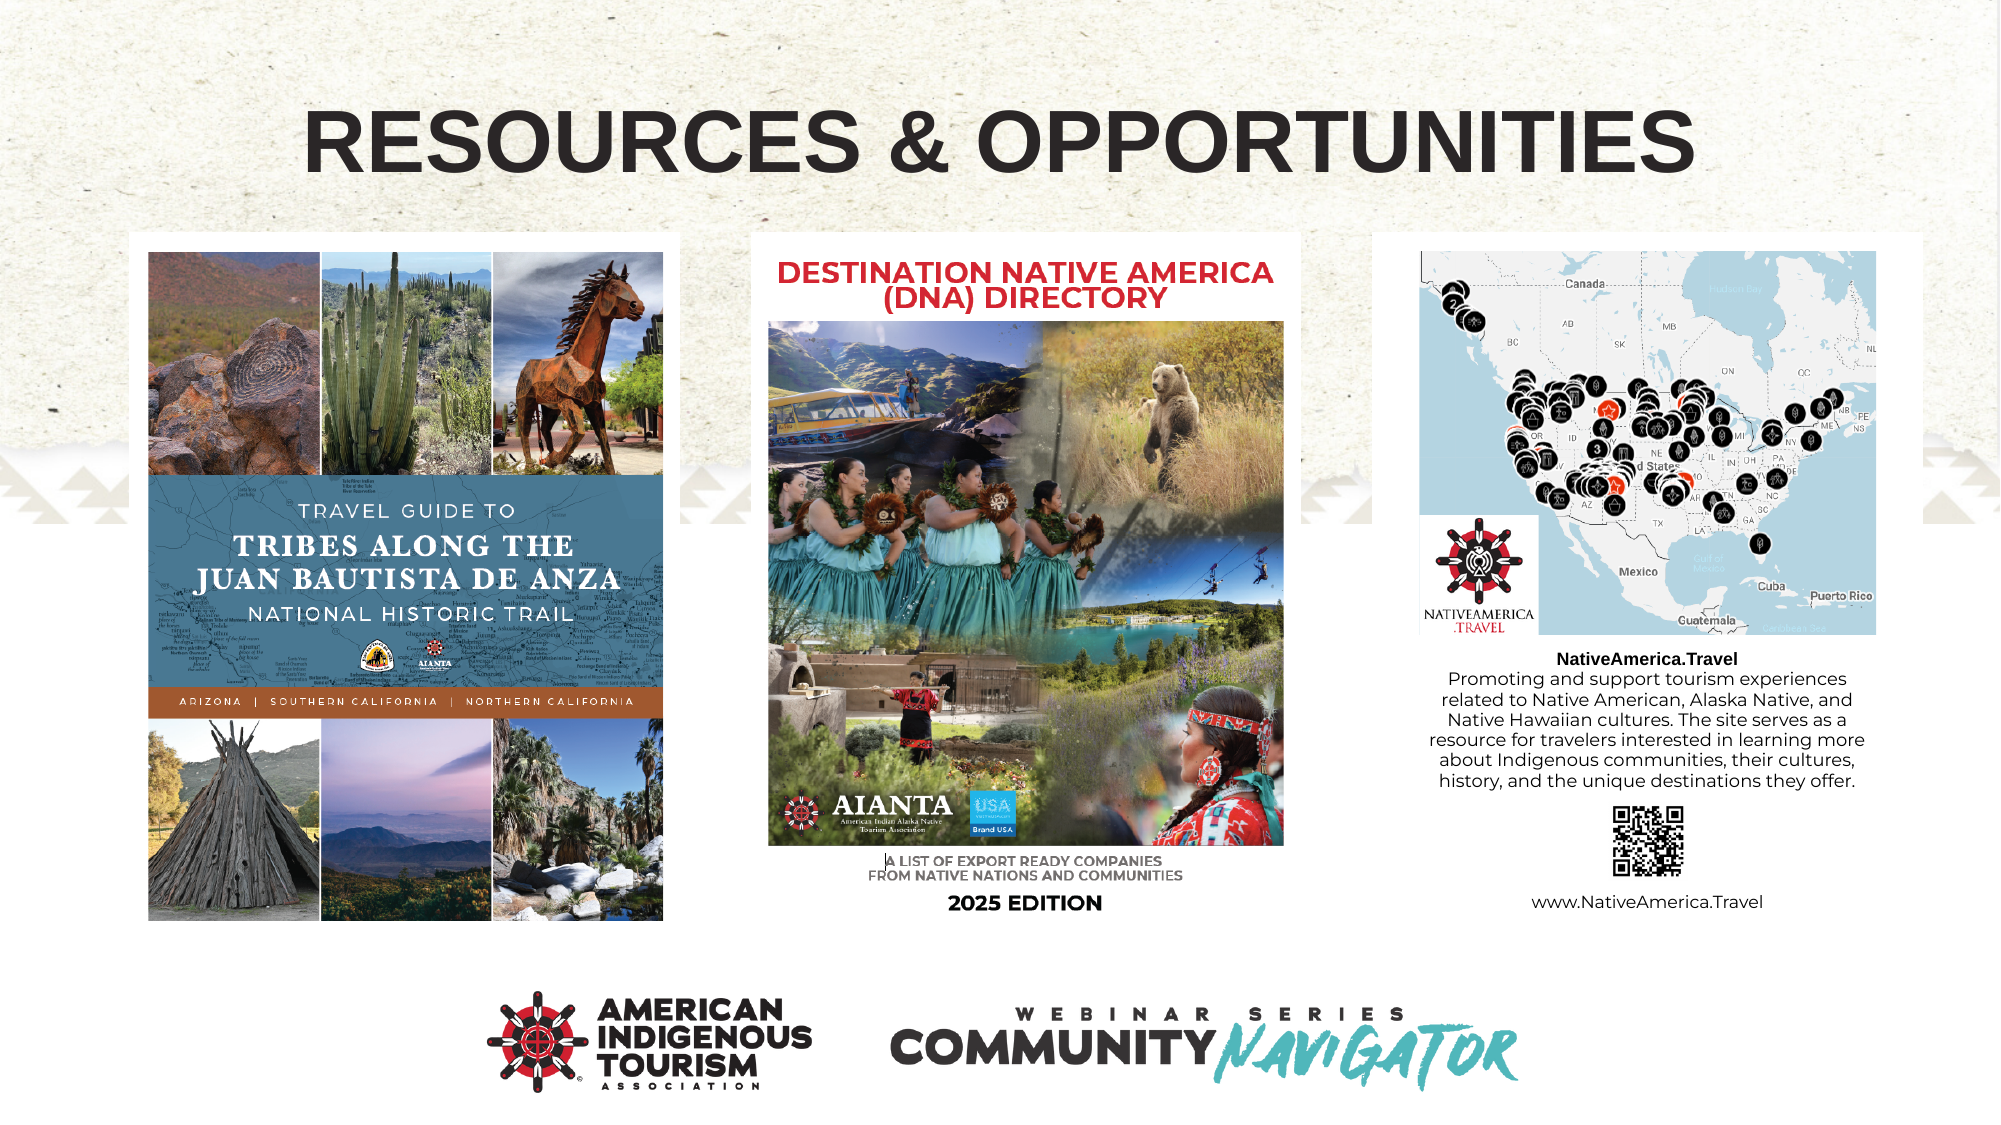

RESOURCES & OPPORTUNITIES

NativeAmerica.Travel
Promoting and support tourism experiences related to Native American, Alaska Native, and Native Hawaiian cultures. The site serves as a resource for travelers interested in learning more about Indigenous communities, their cultures, history, and the unique destinations they offer.

www.NativeAmerica.Travel